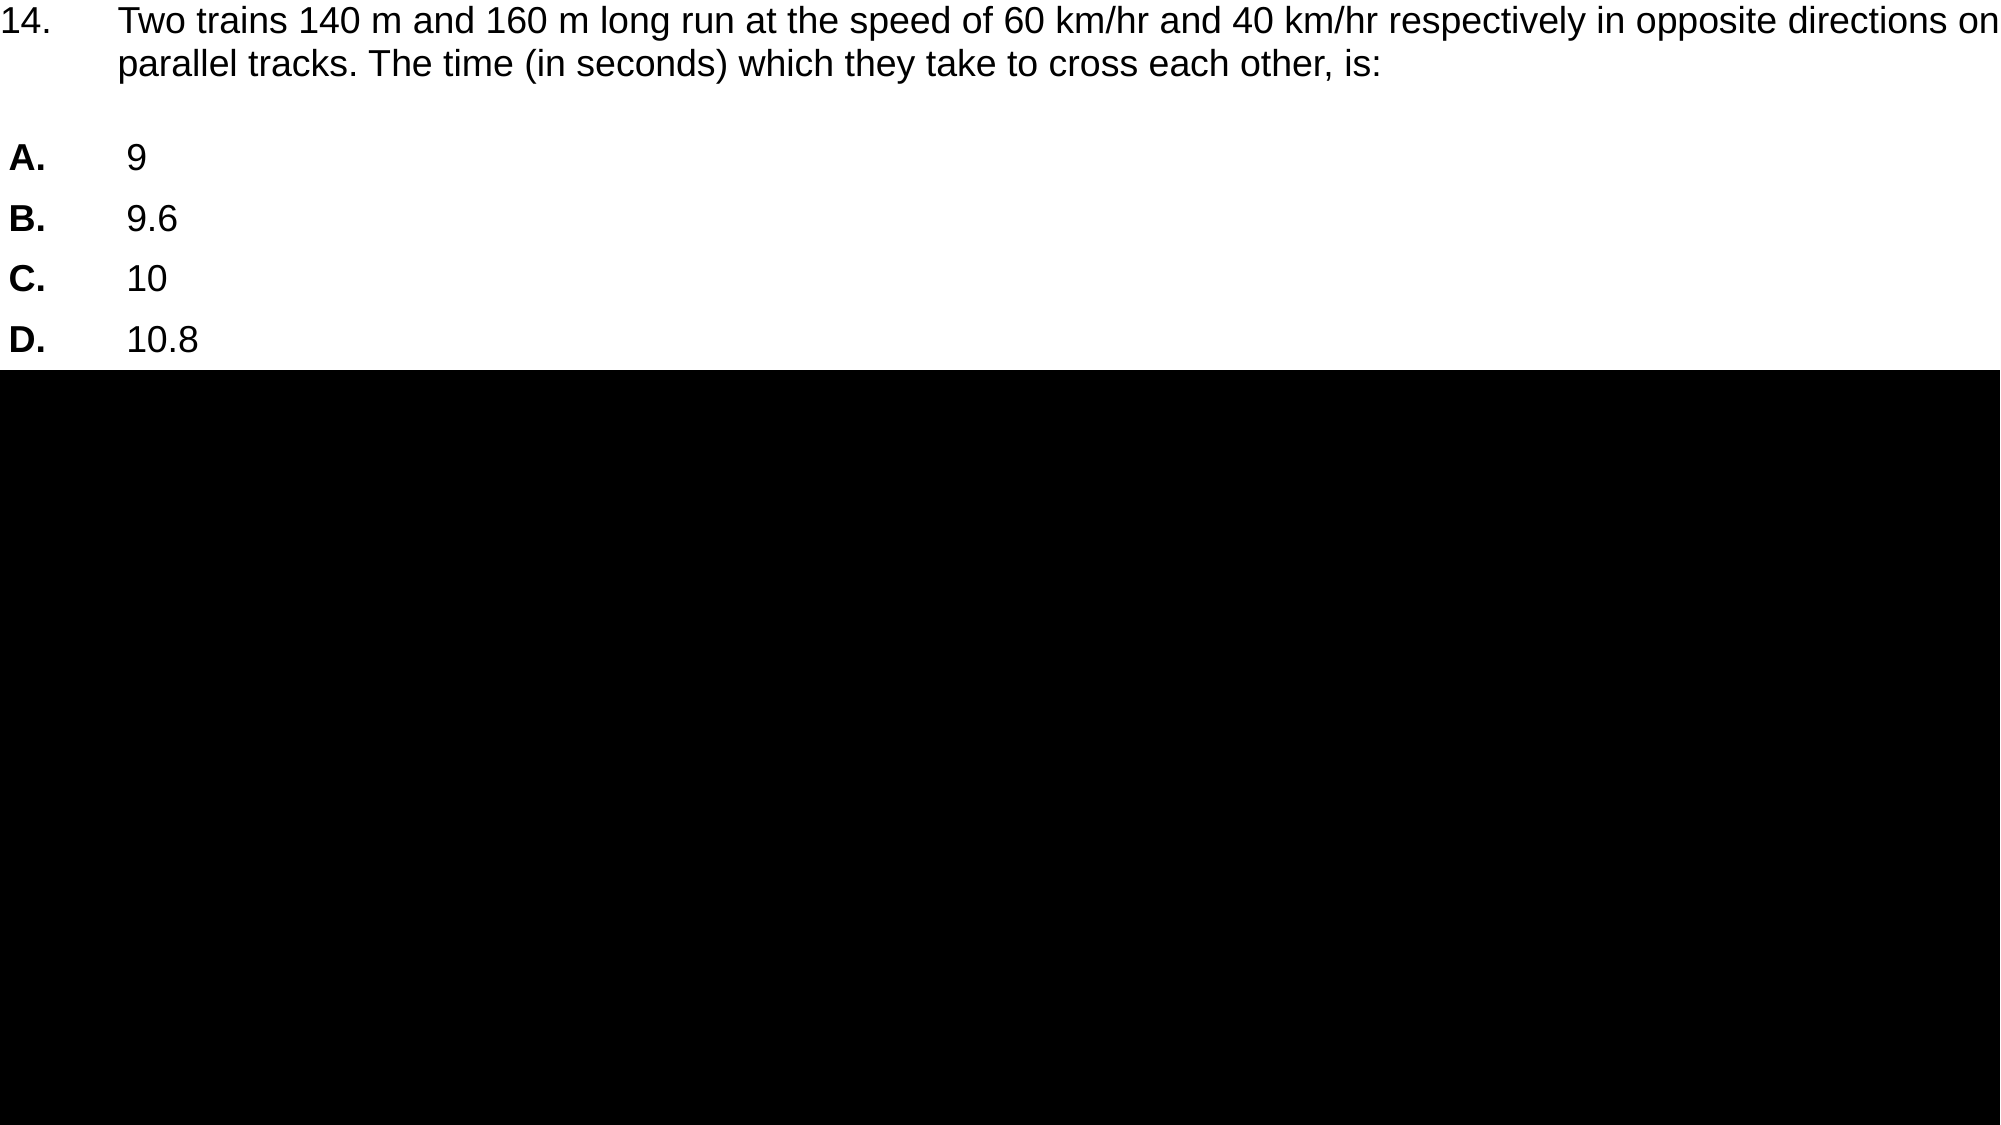

| 14. | Two trains 140 m and 160 m long run at the speed of 60 km/hr and 40 km/hr respectively in opposite directions on parallel tracks. The time (in seconds) which they take to cross each other, is: |
| --- | --- |
|  |  |
| A. | 9 |
| B. | 9.6 |
| C. | 10 |
| D. | 10.8 |
#